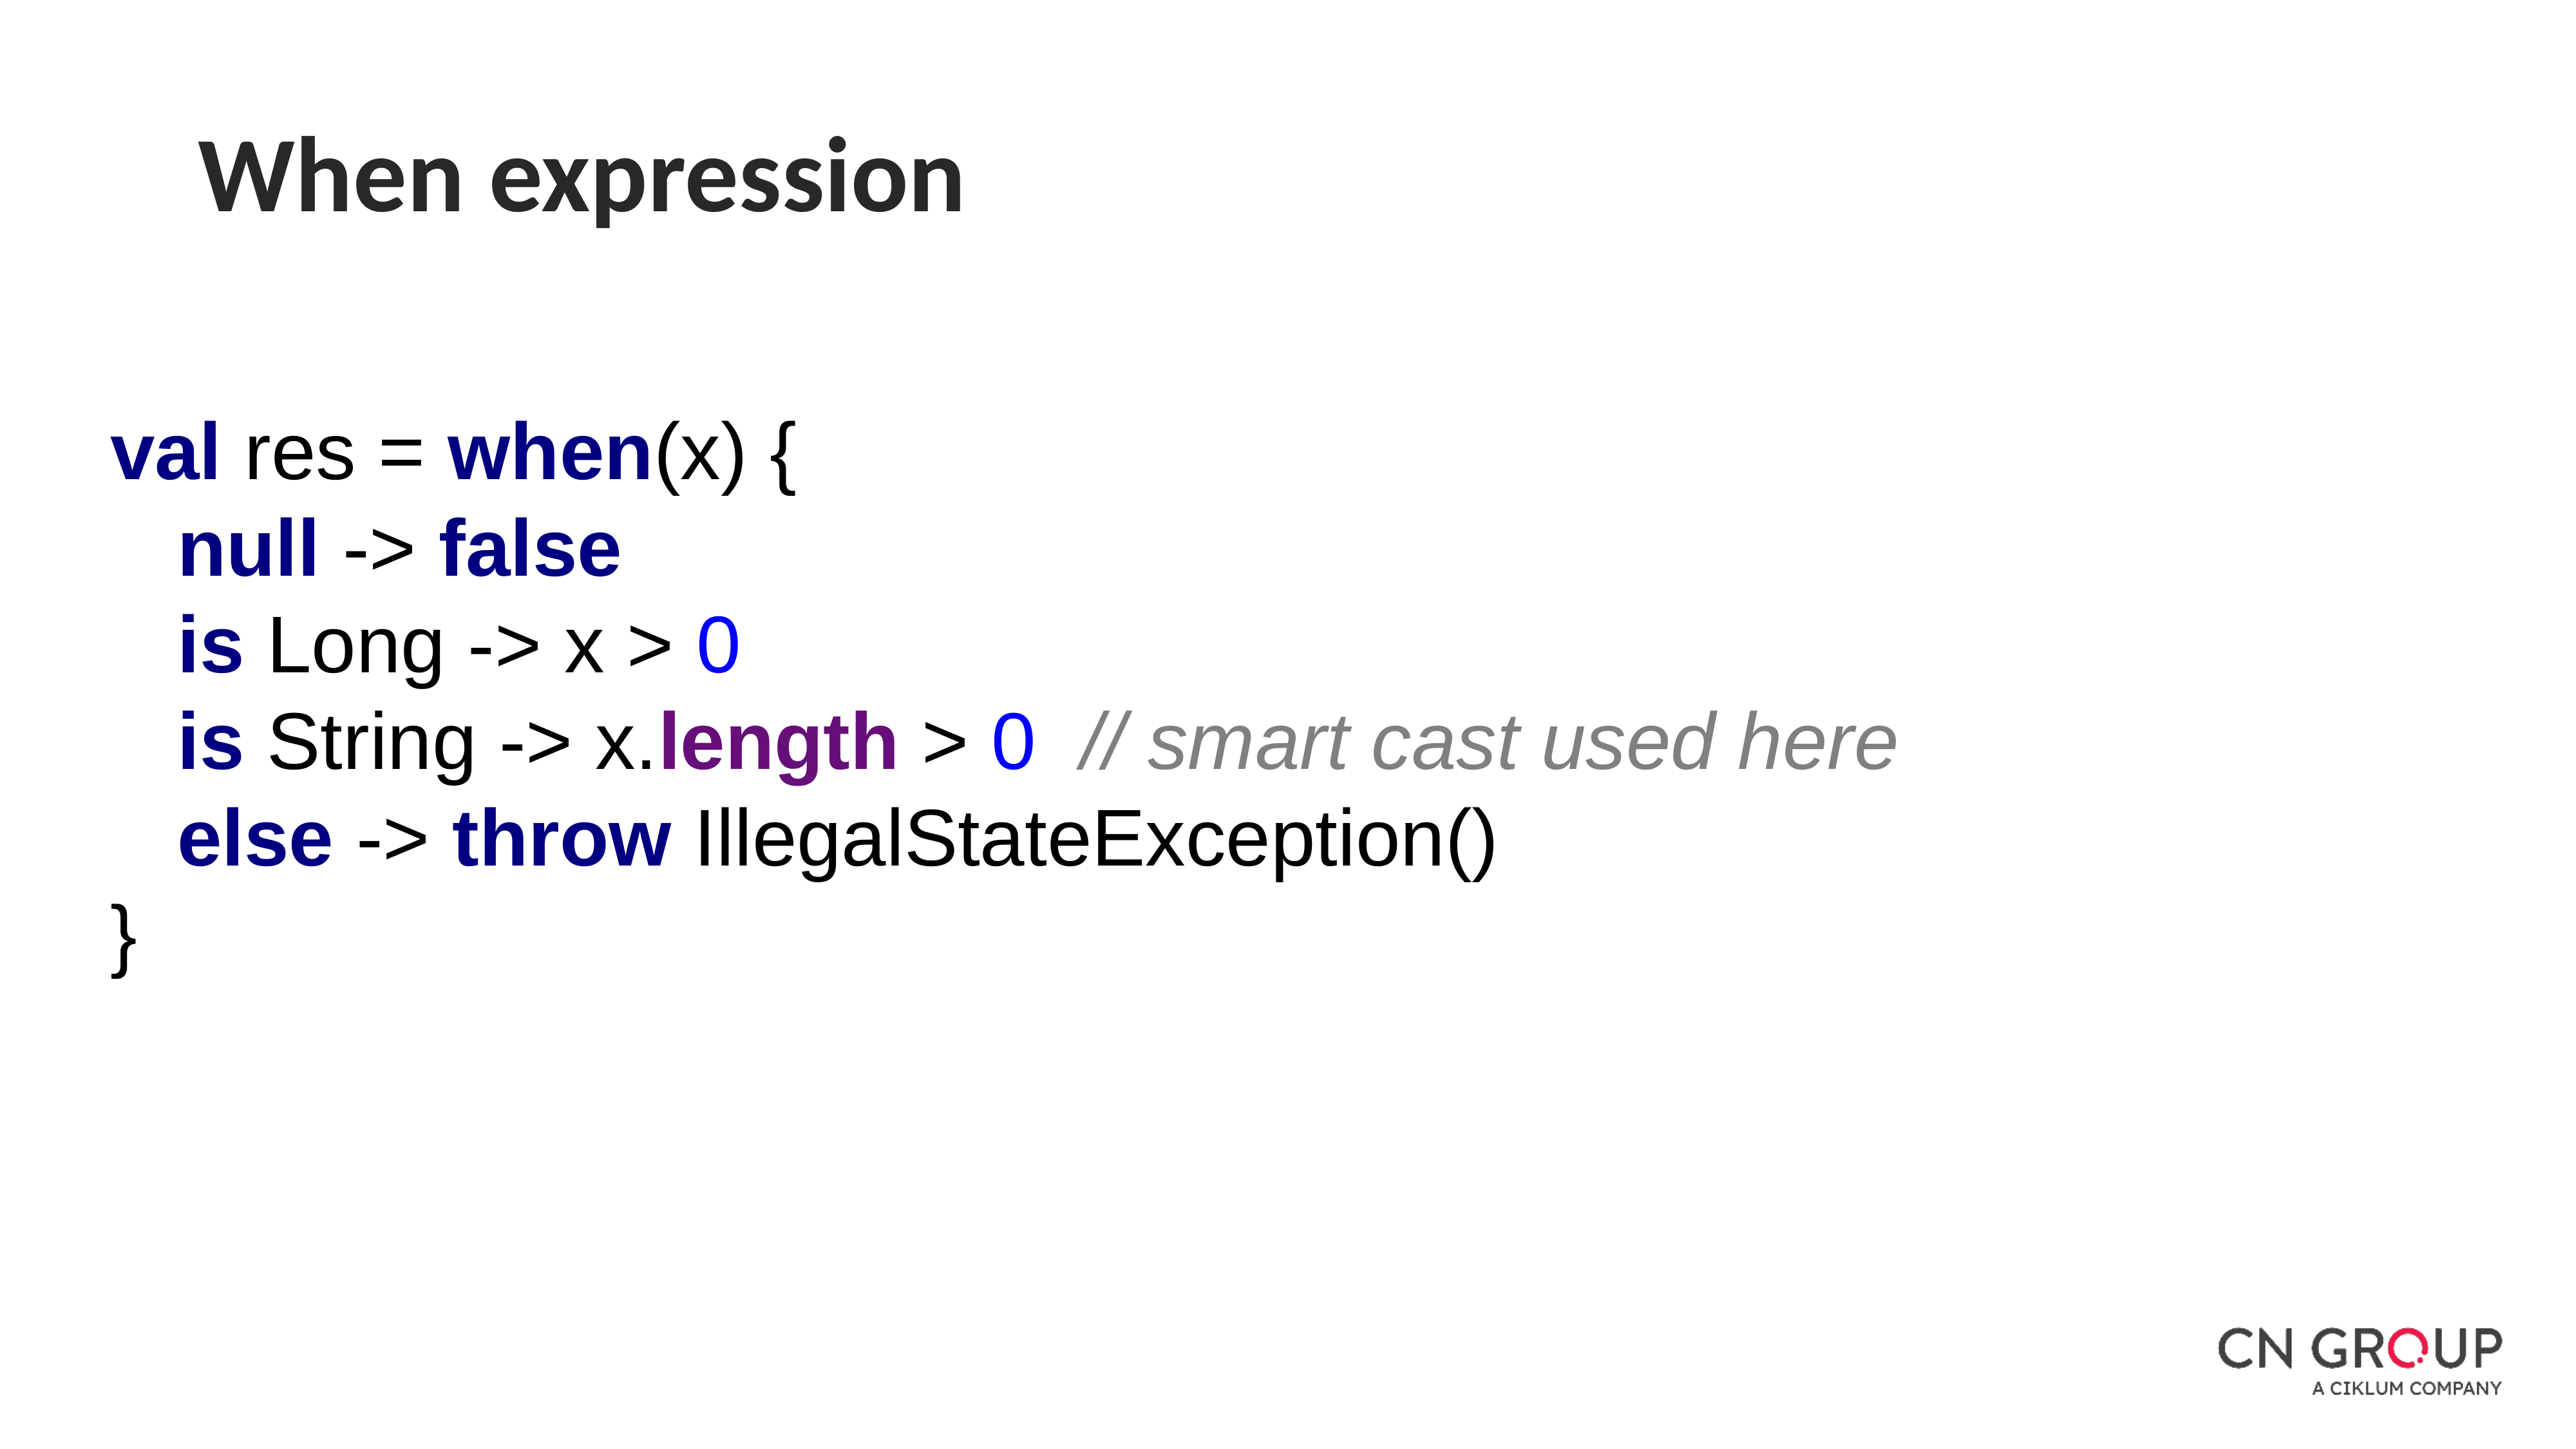

When expression

val res = when(x) {
   null -> false
   is Long -> x > 0
   is String -> x.length > 0  // smart cast used here
   else -> throw IllegalStateException()
}